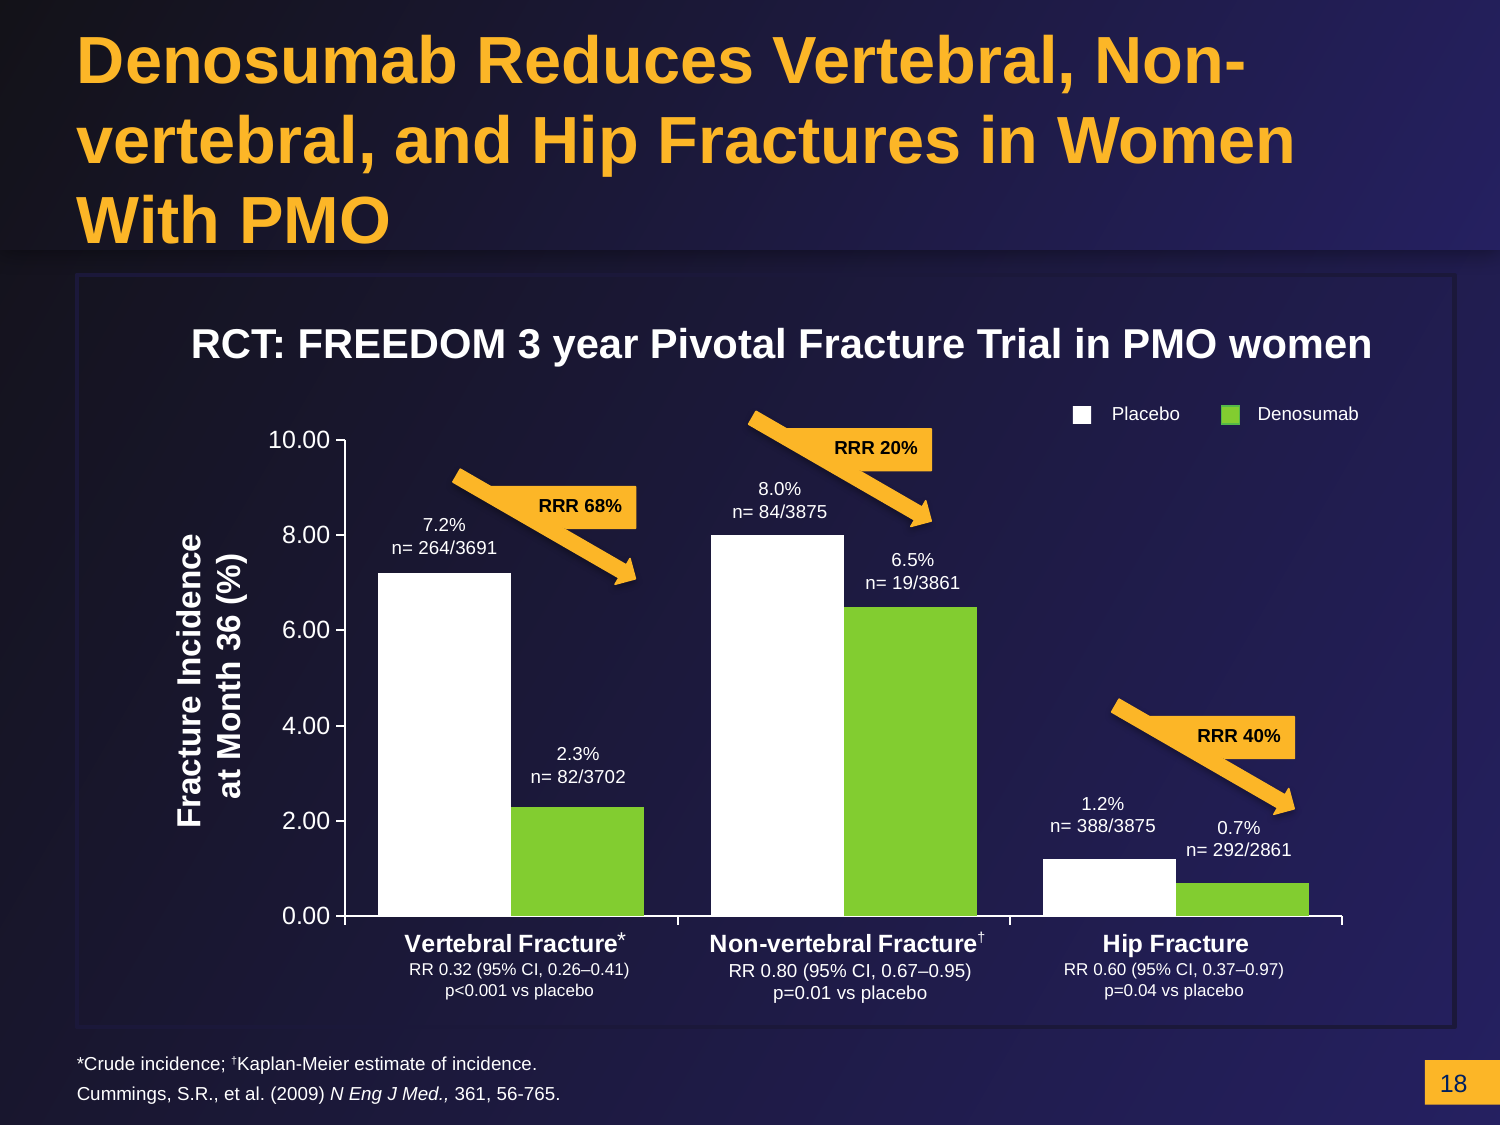

# Denosumab Reduces Vertebral, Non-vertebral, and Hip Fractures in Women With PMO

RCT: FREEDOM 3 year Pivotal Fracture Trial in PMO women
Placebo
Denosumab

### Chart

| Category | Placebo | Dmab |
|---|---|---|
| Vertebral Fracture | 7.2 | 2.3 |
| Non-vertebral Fracture | 8.0 | 6.5 |
| Hip Fracture | 1.2 | 0.7 |
RRR 20%

8.0%
n= 84/3875
RRR 68%

7.2%
n= 264/3691
6.5%
n= 19/3861
Fracture Incidence
at Month 36 (%)
RRR 40%

2.3%
n= 82/3702
1.2%
n= 388/3875
0.7%
n= 292/2861
†
*
RR 0.32 (95% CI, 0.26–0.41)
p<0.001 vs placebo
RR 0.80 (95% CI, 0.67–0.95)
p=0.01 vs placebo
RR 0.60 (95% CI, 0.37–0.97)
p=0.04 vs placebo
*Crude incidence; †Kaplan-Meier estimate of incidence.
Cummings, S.R., et al. (2009) N Eng J Med., 361, 56-765.